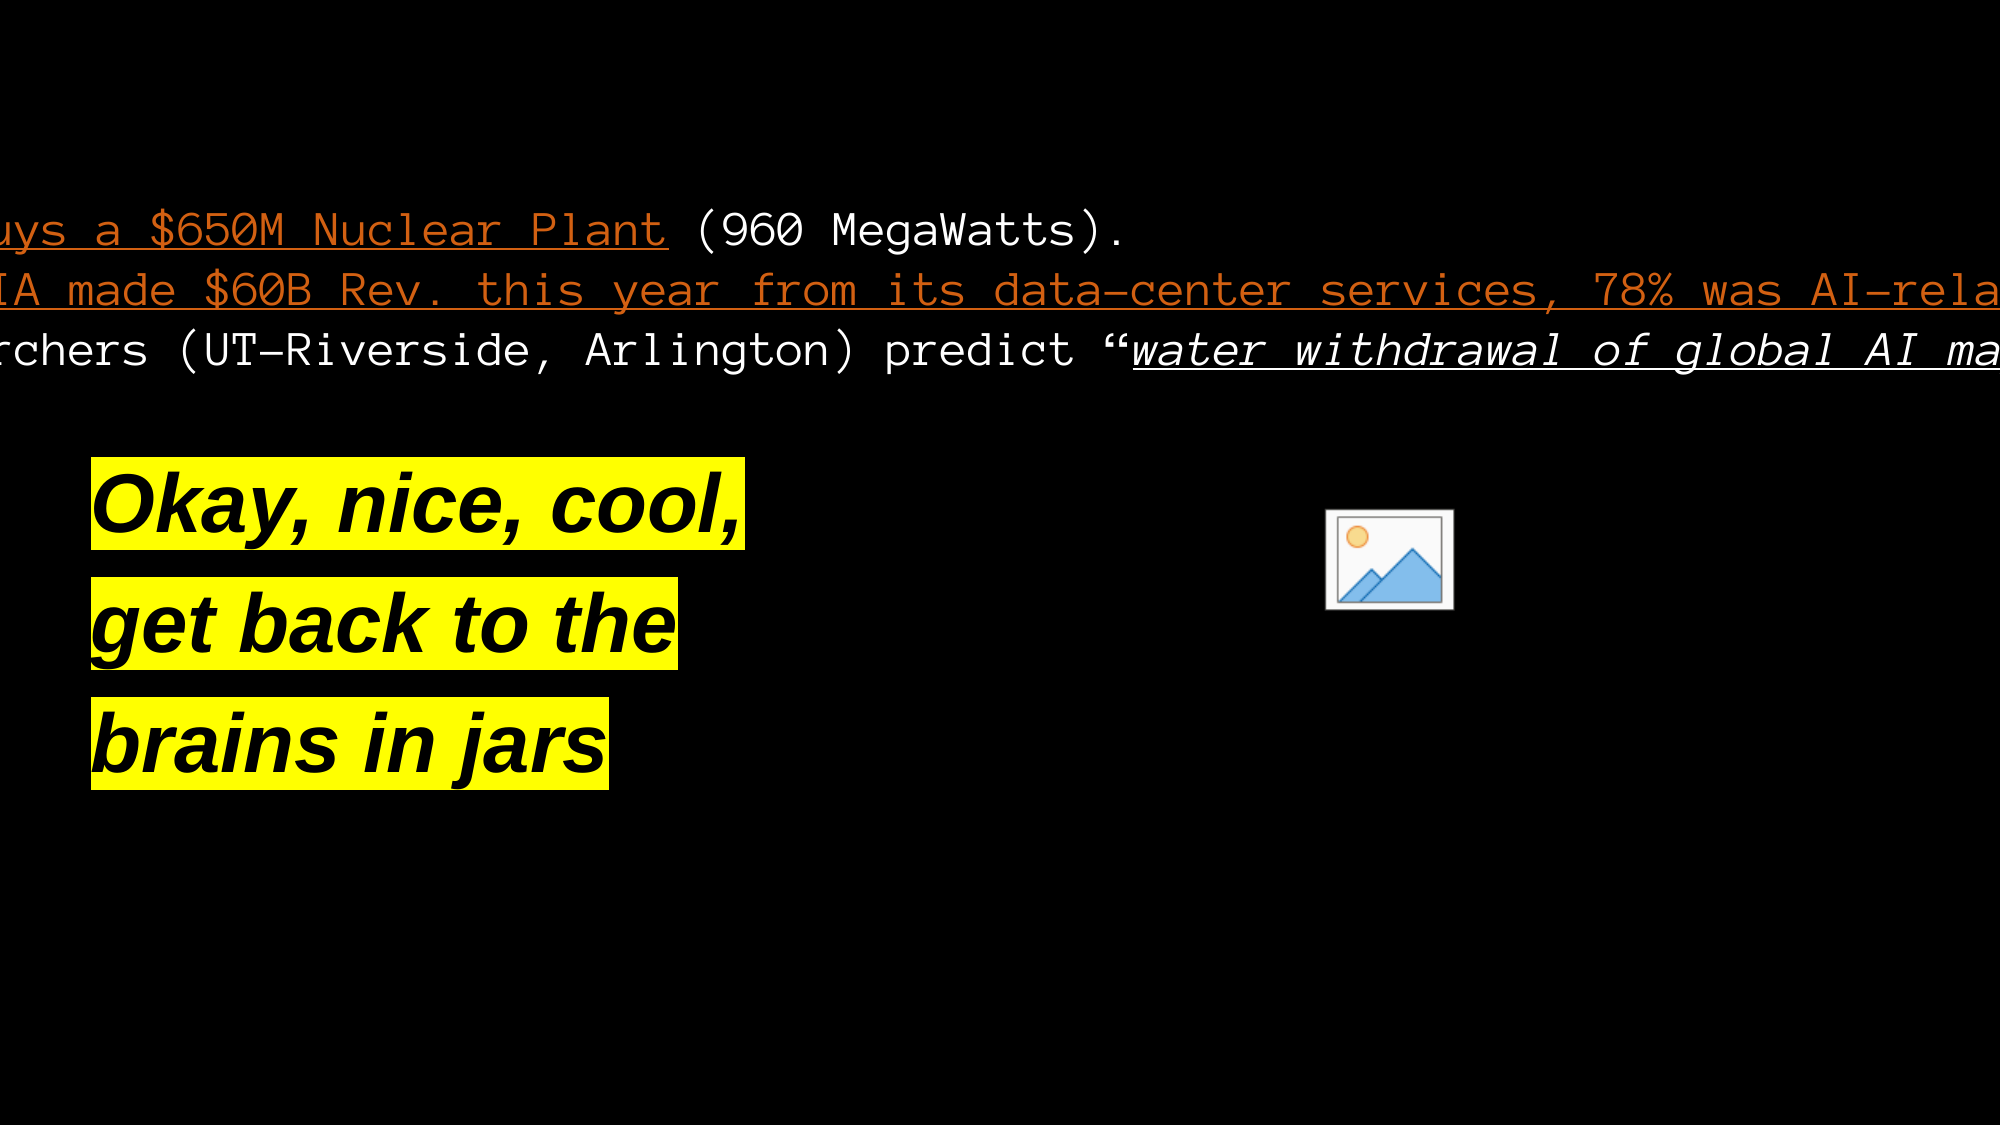

Some Context:
(2024-03) AWS buys a $650M Nuclear Plant (960 MegaWatts).
(2024-FQ4) NVIDIA made $60B Rev. this year from its data-center services, 78% was AI-related.
(2023-10) Researchers (UT-Riverside, Arlington) predict “water withdrawal of global AI may reach 4.2 – 6.6 billion cubic meters in 2027”

# Okay, nice, cool, get back to the brains in jars